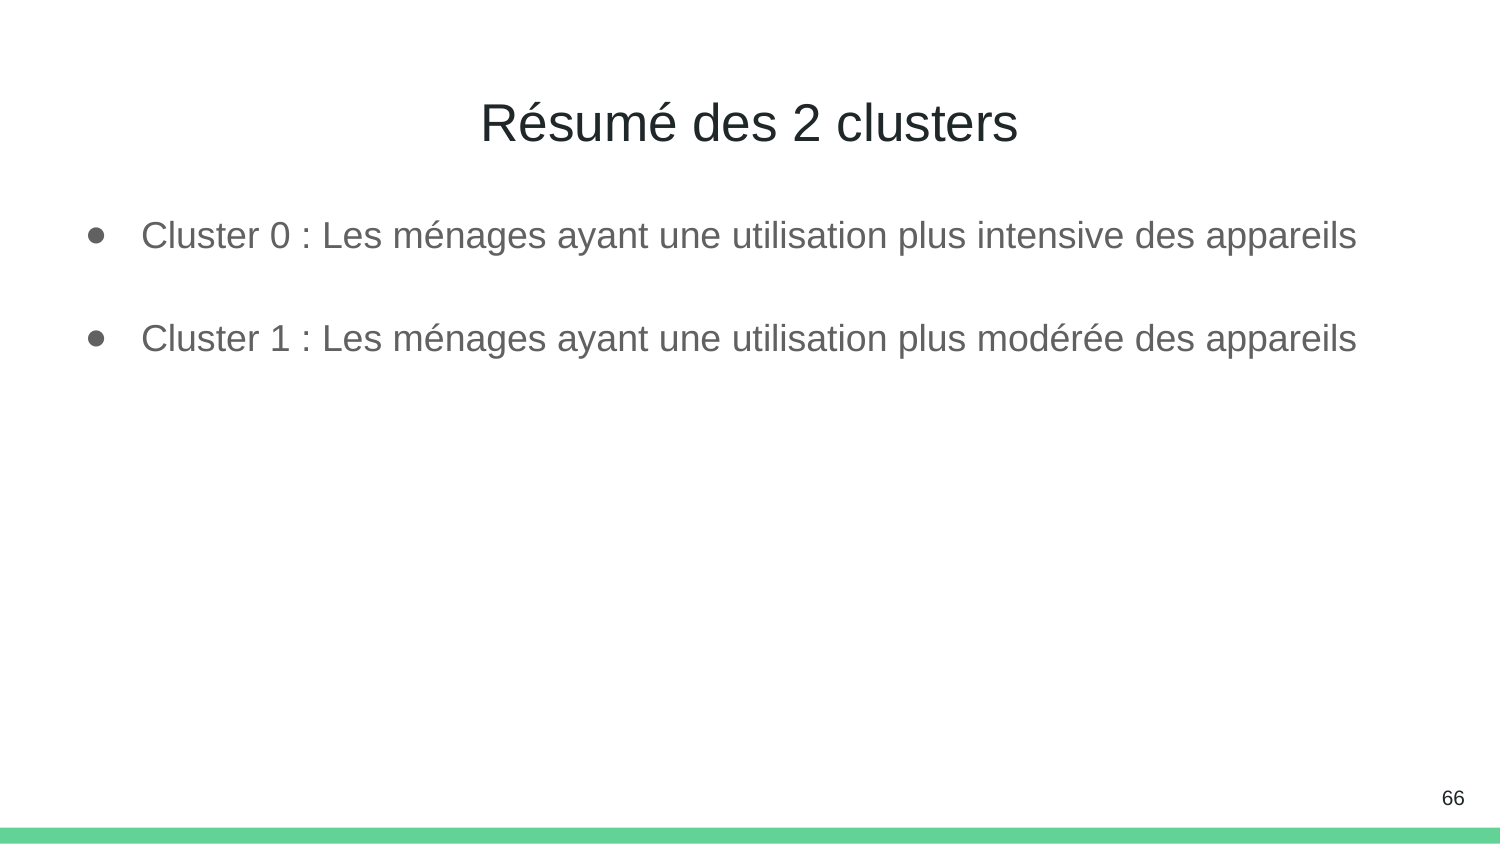

# Résumé des 2 clusters
Cluster 0 : Les ménages ayant une utilisation plus intensive des appareils

Cluster 1 : Les ménages ayant une utilisation plus modérée des appareils

66